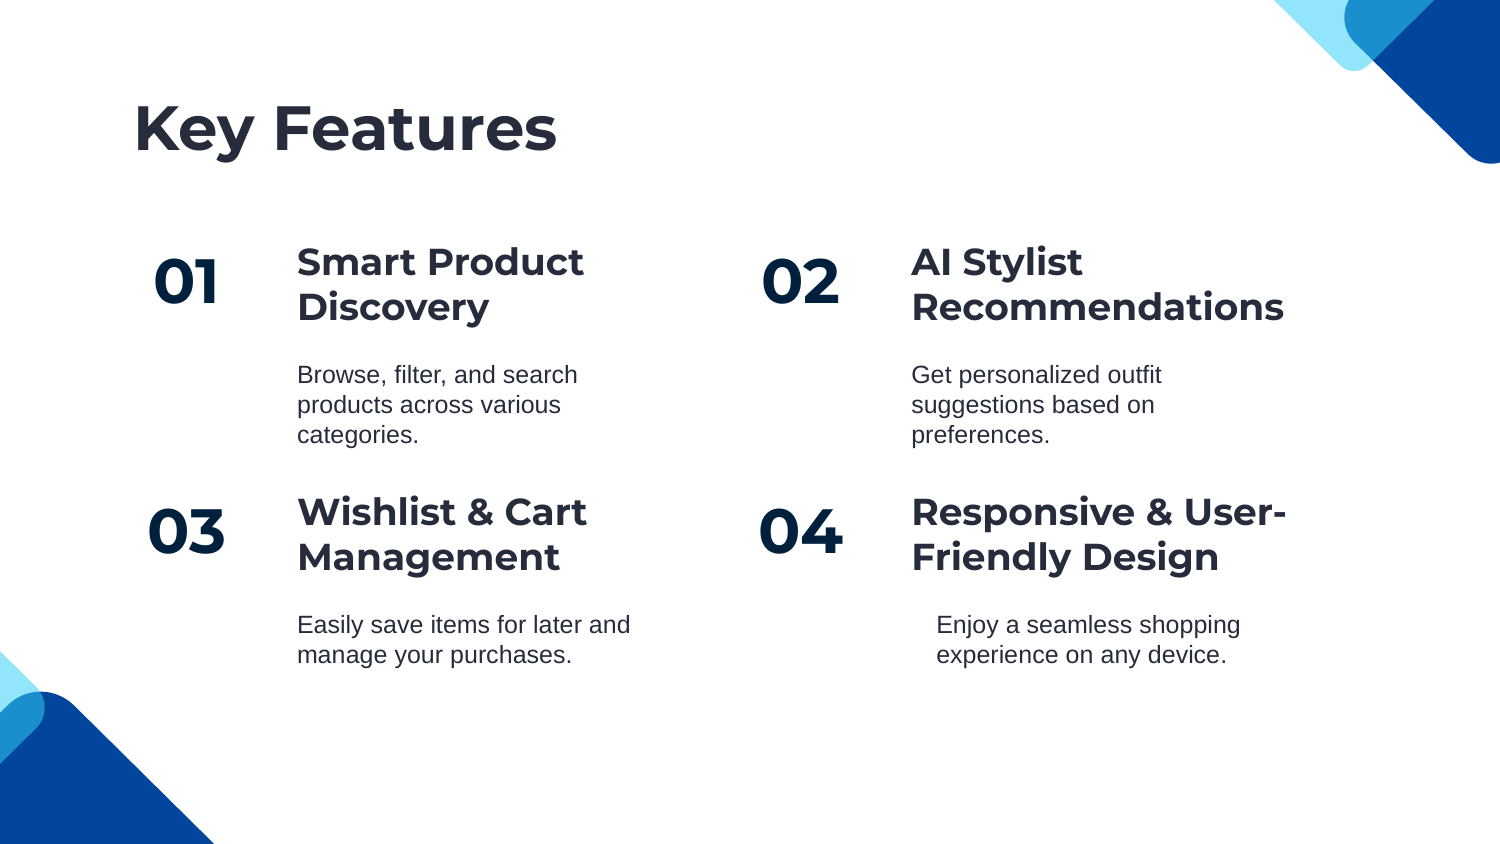

# Key Features
Smart Product Discovery
AI Stylist Recommendations
01
02
Browse, filter, and search products across various categories.
Get personalized outfit suggestions based on preferences.
Wishlist & Cart Management
Responsive & User-Friendly Design
03
04
Easily save items for later and manage your purchases.
Enjoy a seamless shopping experience on any device.